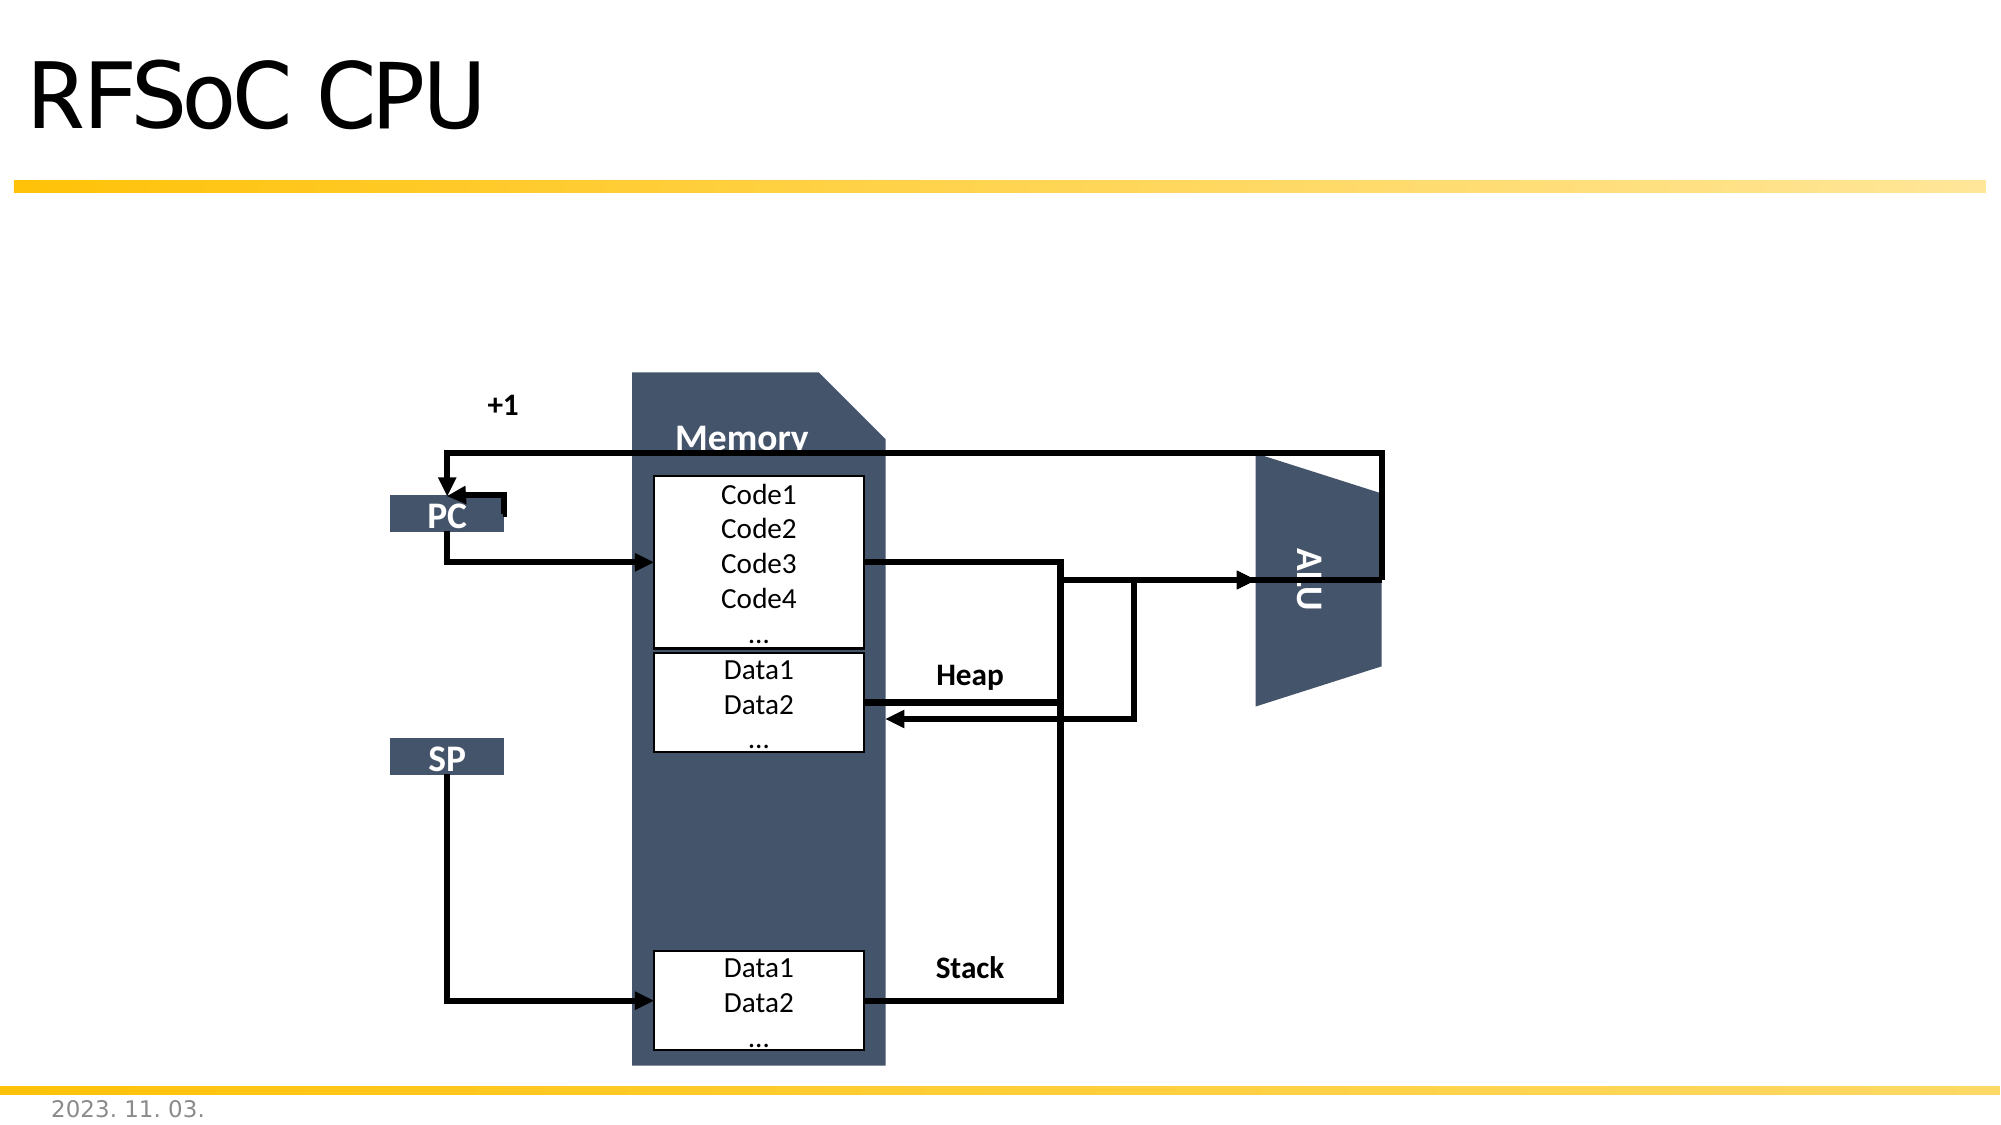

# RFSoC CPU
Memory
+1
Code1
Code2
Code3
Code4
…
PC
ALU
Heap
Data1
Data2
…
SP
Stack
Data1
Data2
…
2023. 11. 03.